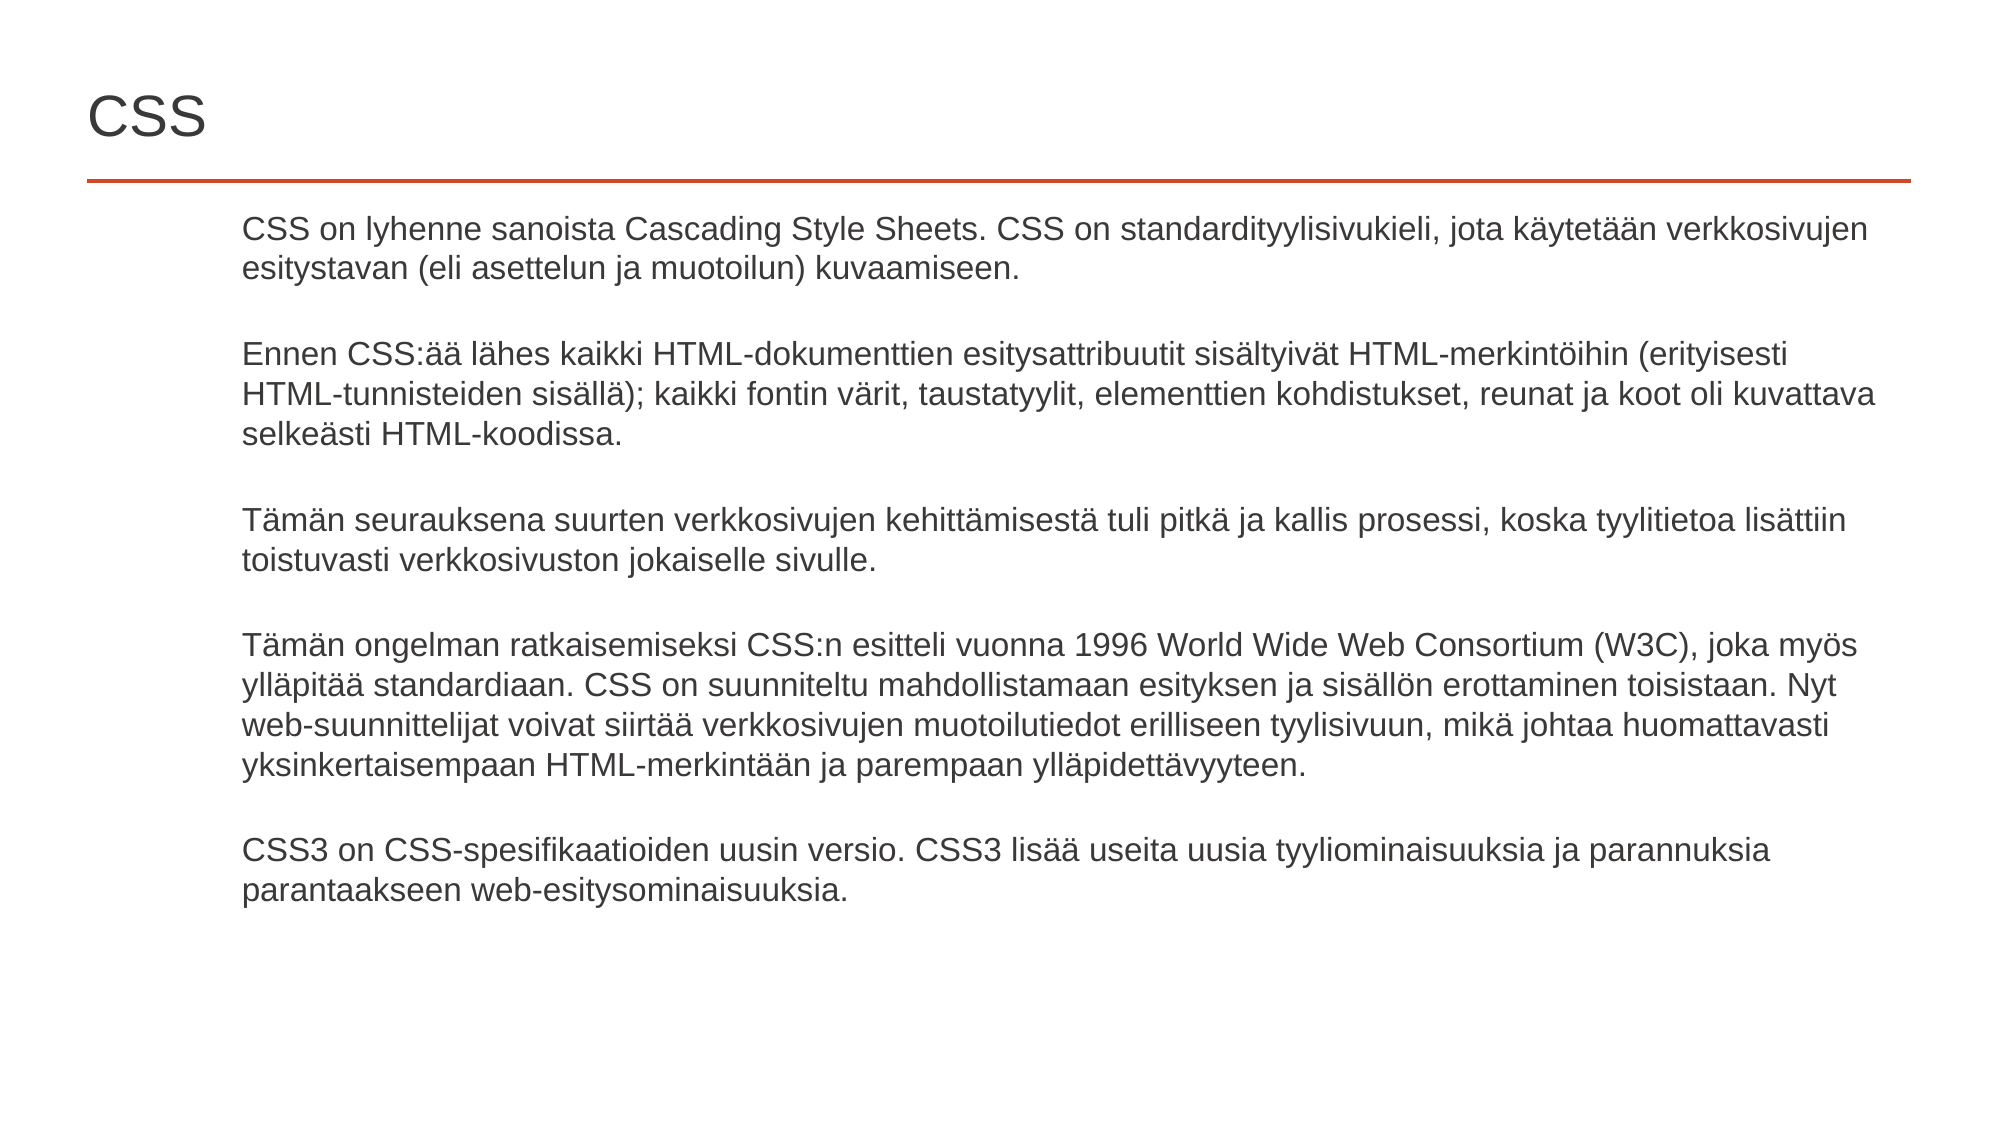

# CSS
CSS on lyhenne sanoista Cascading Style Sheets. CSS on standardityylisivukieli, jota käytetään verkkosivujen esitystavan (eli asettelun ja muotoilun) kuvaamiseen.
Ennen CSS:ää lähes kaikki HTML-dokumenttien esitysattribuutit sisältyivät HTML-merkintöihin (erityisesti HTML-tunnisteiden sisällä); kaikki fontin värit, taustatyylit, elementtien kohdistukset, reunat ja koot oli kuvattava selkeästi HTML-koodissa.
Tämän seurauksena suurten verkkosivujen kehittämisestä tuli pitkä ja kallis prosessi, koska tyylitietoa lisättiin toistuvasti verkkosivuston jokaiselle sivulle.
Tämän ongelman ratkaisemiseksi CSS:n esitteli vuonna 1996 World Wide Web Consortium (W3C), joka myös ylläpitää standardiaan. CSS on suunniteltu mahdollistamaan esityksen ja sisällön erottaminen toisistaan. Nyt web-suunnittelijat voivat siirtää verkkosivujen muotoilutiedot erilliseen tyylisivuun, mikä johtaa huomattavasti yksinkertaisempaan HTML-merkintään ja parempaan ylläpidettävyyteen.
CSS3 on CSS-spesifikaatioiden uusin versio. CSS3 lisää useita uusia tyyliominaisuuksia ja parannuksia parantaakseen web-esitysominaisuuksia.